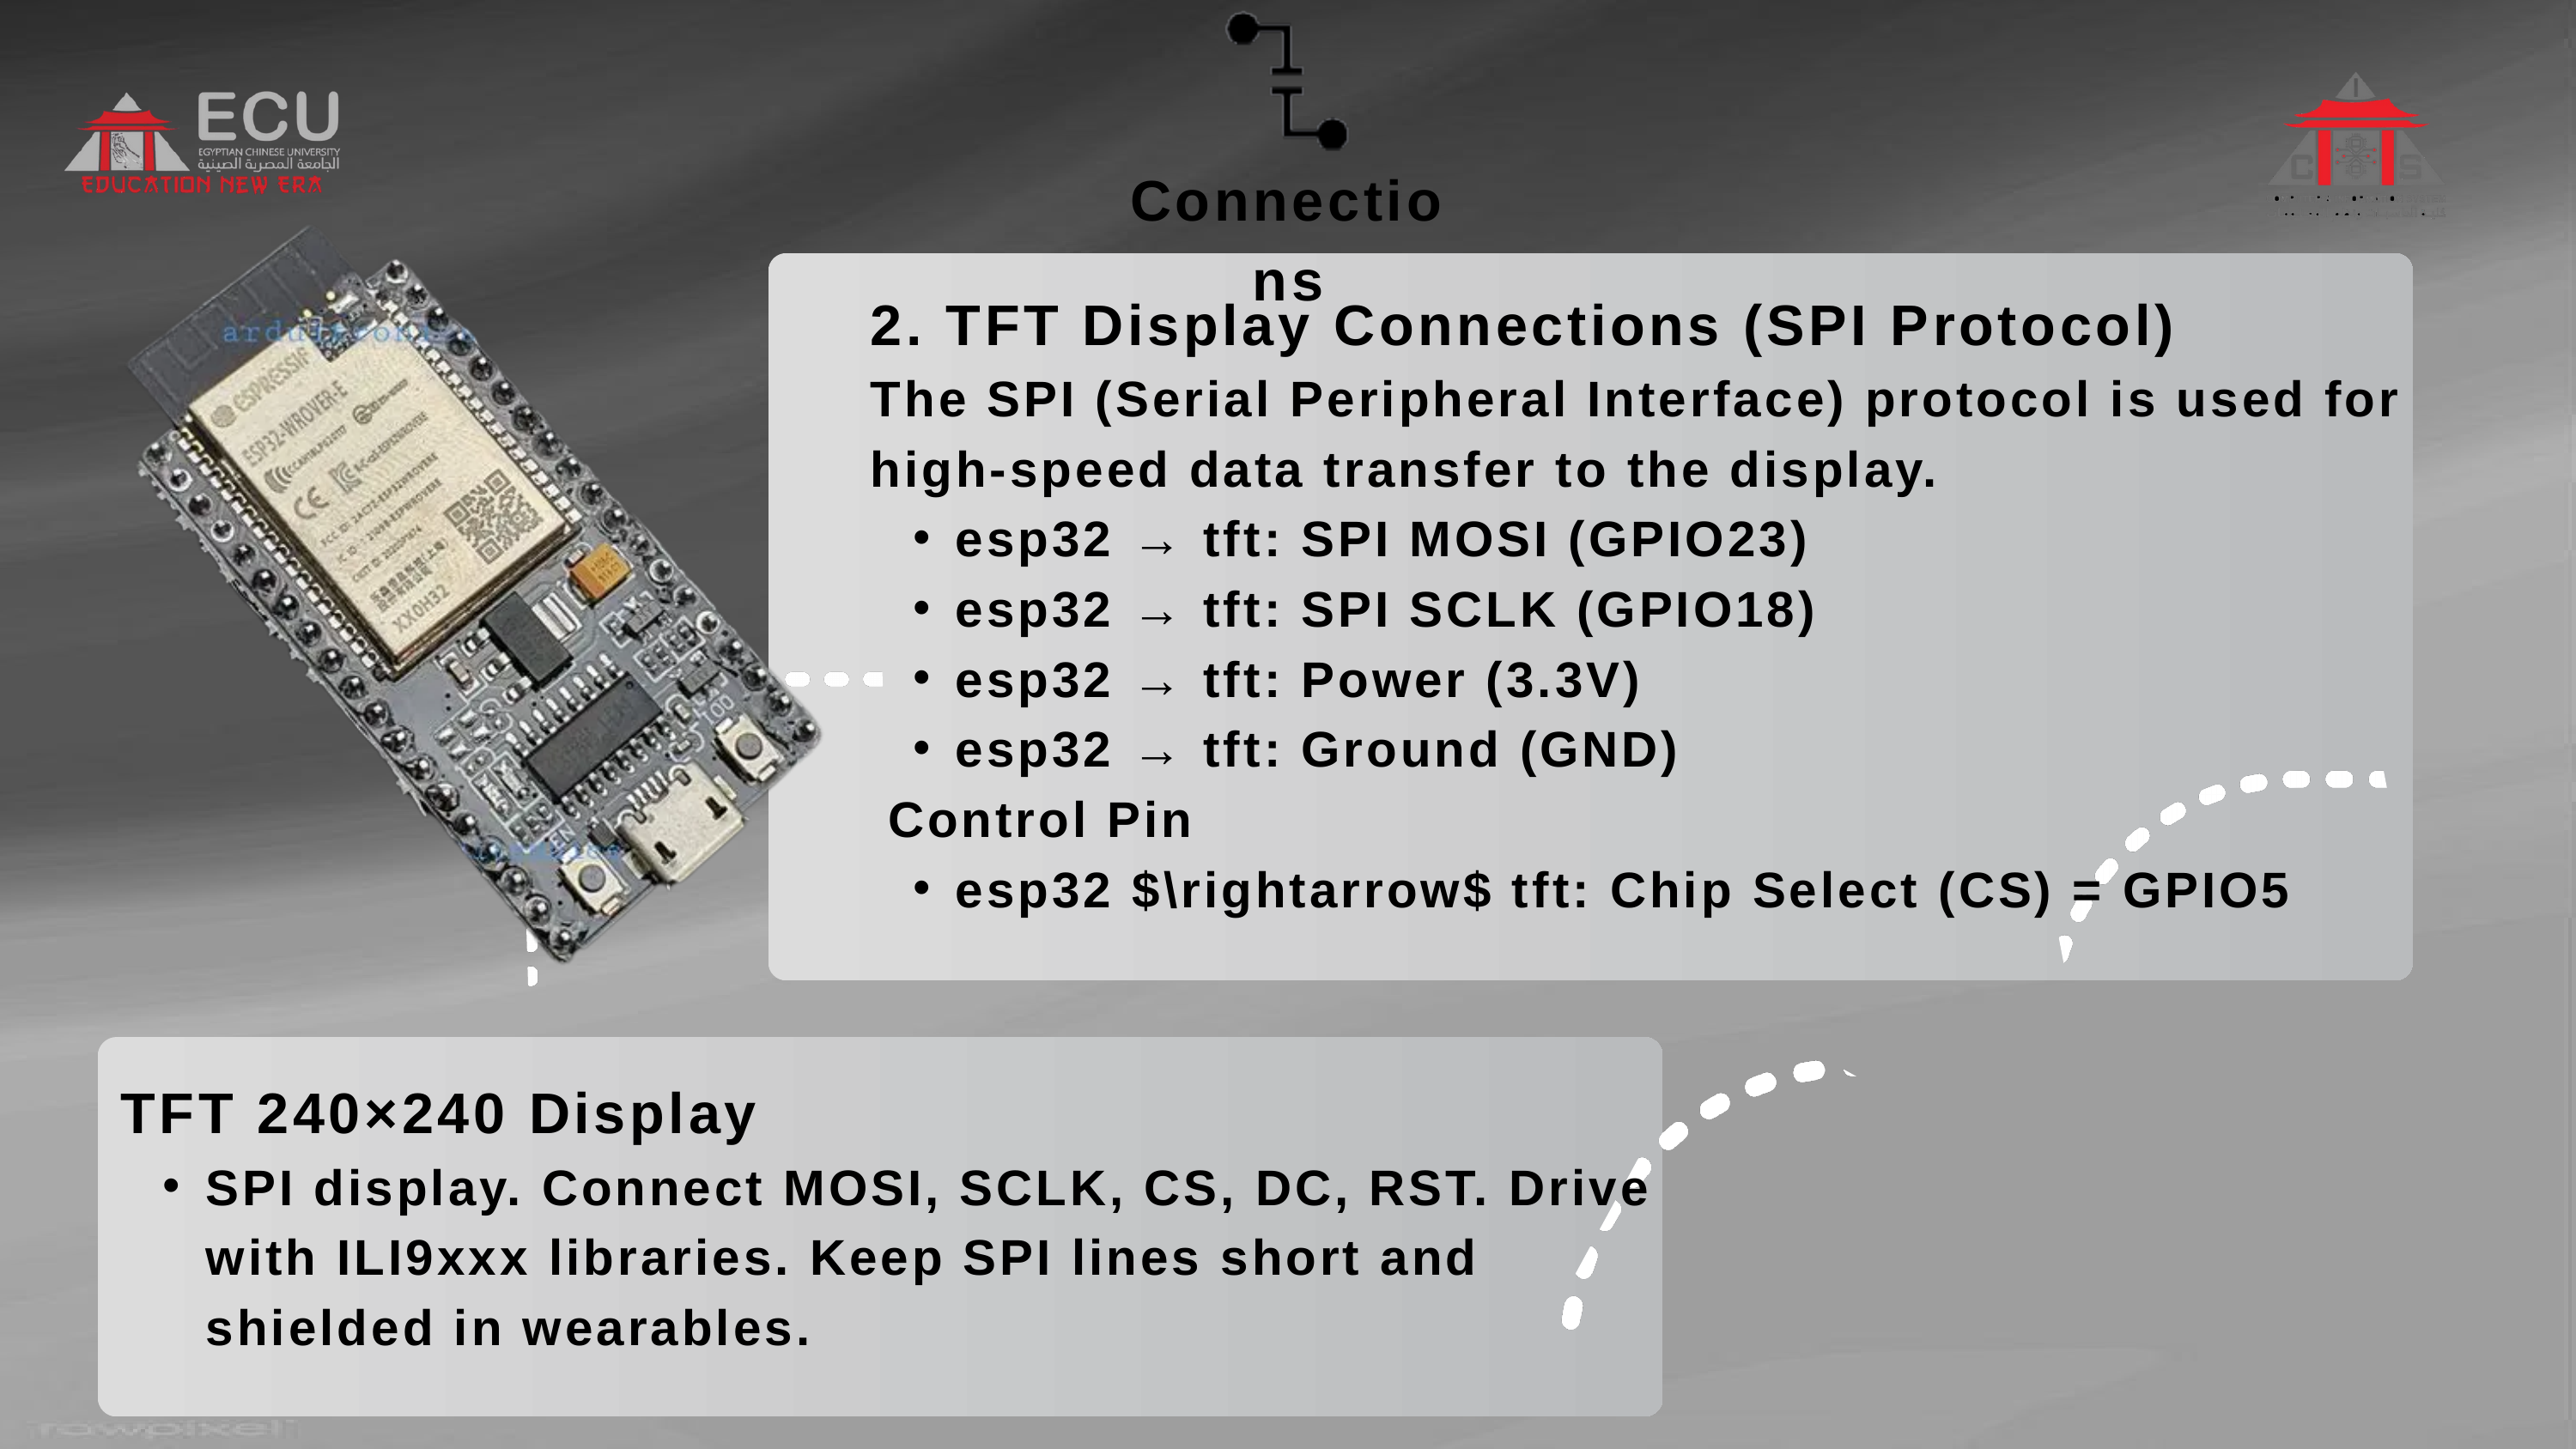

Connections

2. TFT Display Connections (SPI Protocol)
The SPI (Serial Peripheral Interface) protocol is used for high-speed data transfer to the display.
esp32 → tft: SPI MOSI (GPIO23)
esp32 → tft: SPI SCLK (GPIO18)
esp32 → tft: Power (3.3V)
esp32 → tft: Ground (GND)
 Control Pin
esp32 $\rightarrow$ tft: Chip Select (CS) = GPIO5

TFT 240×240 Display
SPI display. Connect MOSI, SCLK, CS, DC, RST. Drive with ILI9xxx libraries. Keep SPI lines short and shielded in wearables.